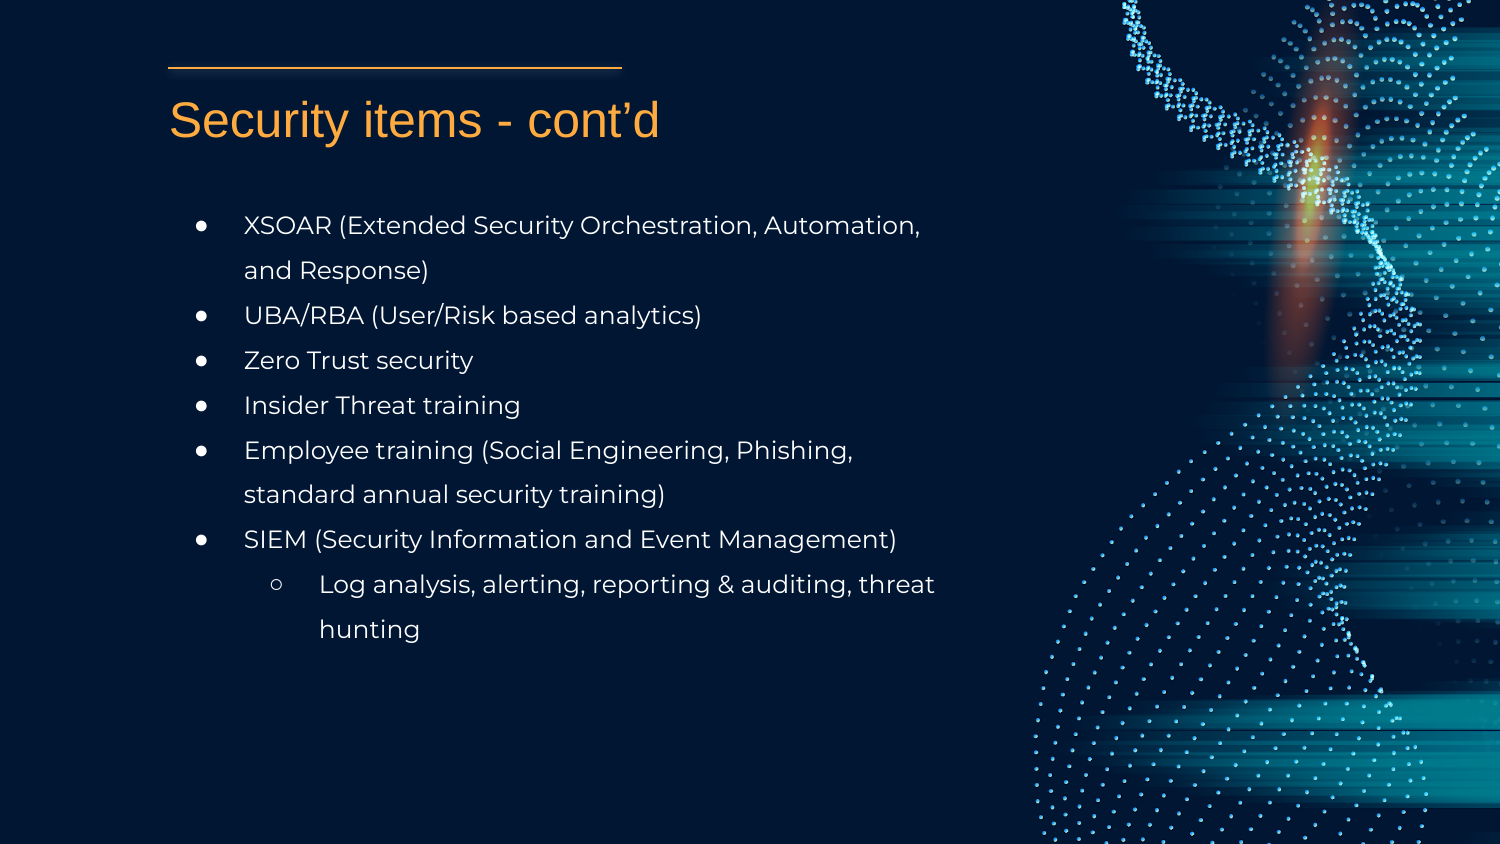

# Security items - cont’d
XSOAR (Extended Security Orchestration, Automation, and Response)
UBA/RBA (User/Risk based analytics)
Zero Trust security
Insider Threat training
Employee training (Social Engineering, Phishing, standard annual security training)
SIEM (Security Information and Event Management)
Log analysis, alerting, reporting & auditing, threat hunting